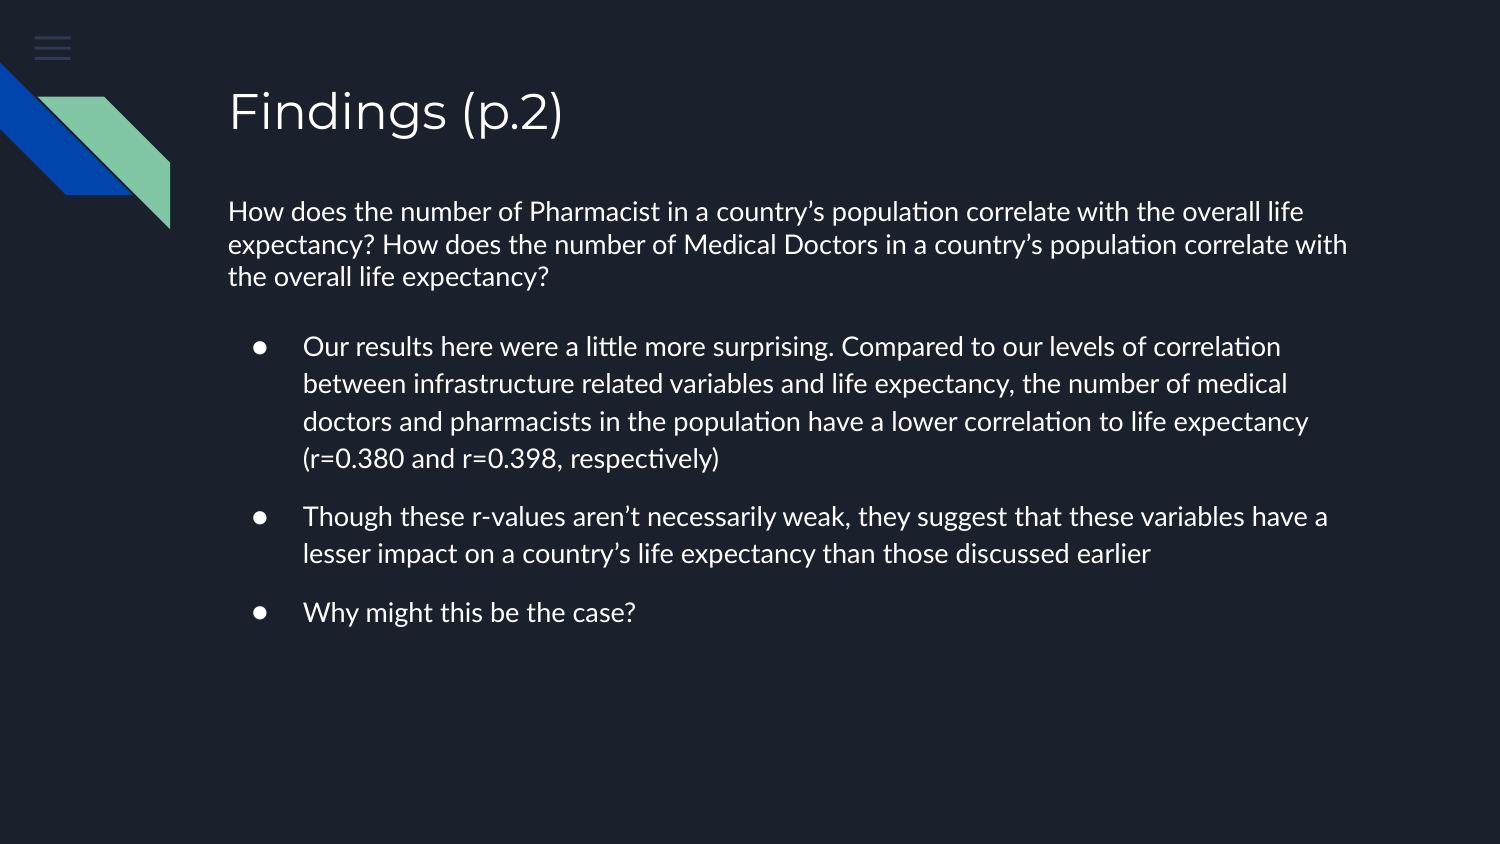

# Findings (p.2)
How does the number of Pharmacist in a country’s population correlate with the overall life expectancy? How does the number of Medical Doctors in a country’s population correlate with the overall life expectancy?

Our results here were a little more surprising. Compared to our levels of correlation between infrastructure related variables and life expectancy, the number of medical doctors and pharmacists in the population have a lower correlation to life expectancy (r=0.380 and r=0.398, respectively)
Though these r-values aren’t necessarily weak, they suggest that these variables have a lesser impact on a country’s life expectancy than those discussed earlier
Why might this be the case?